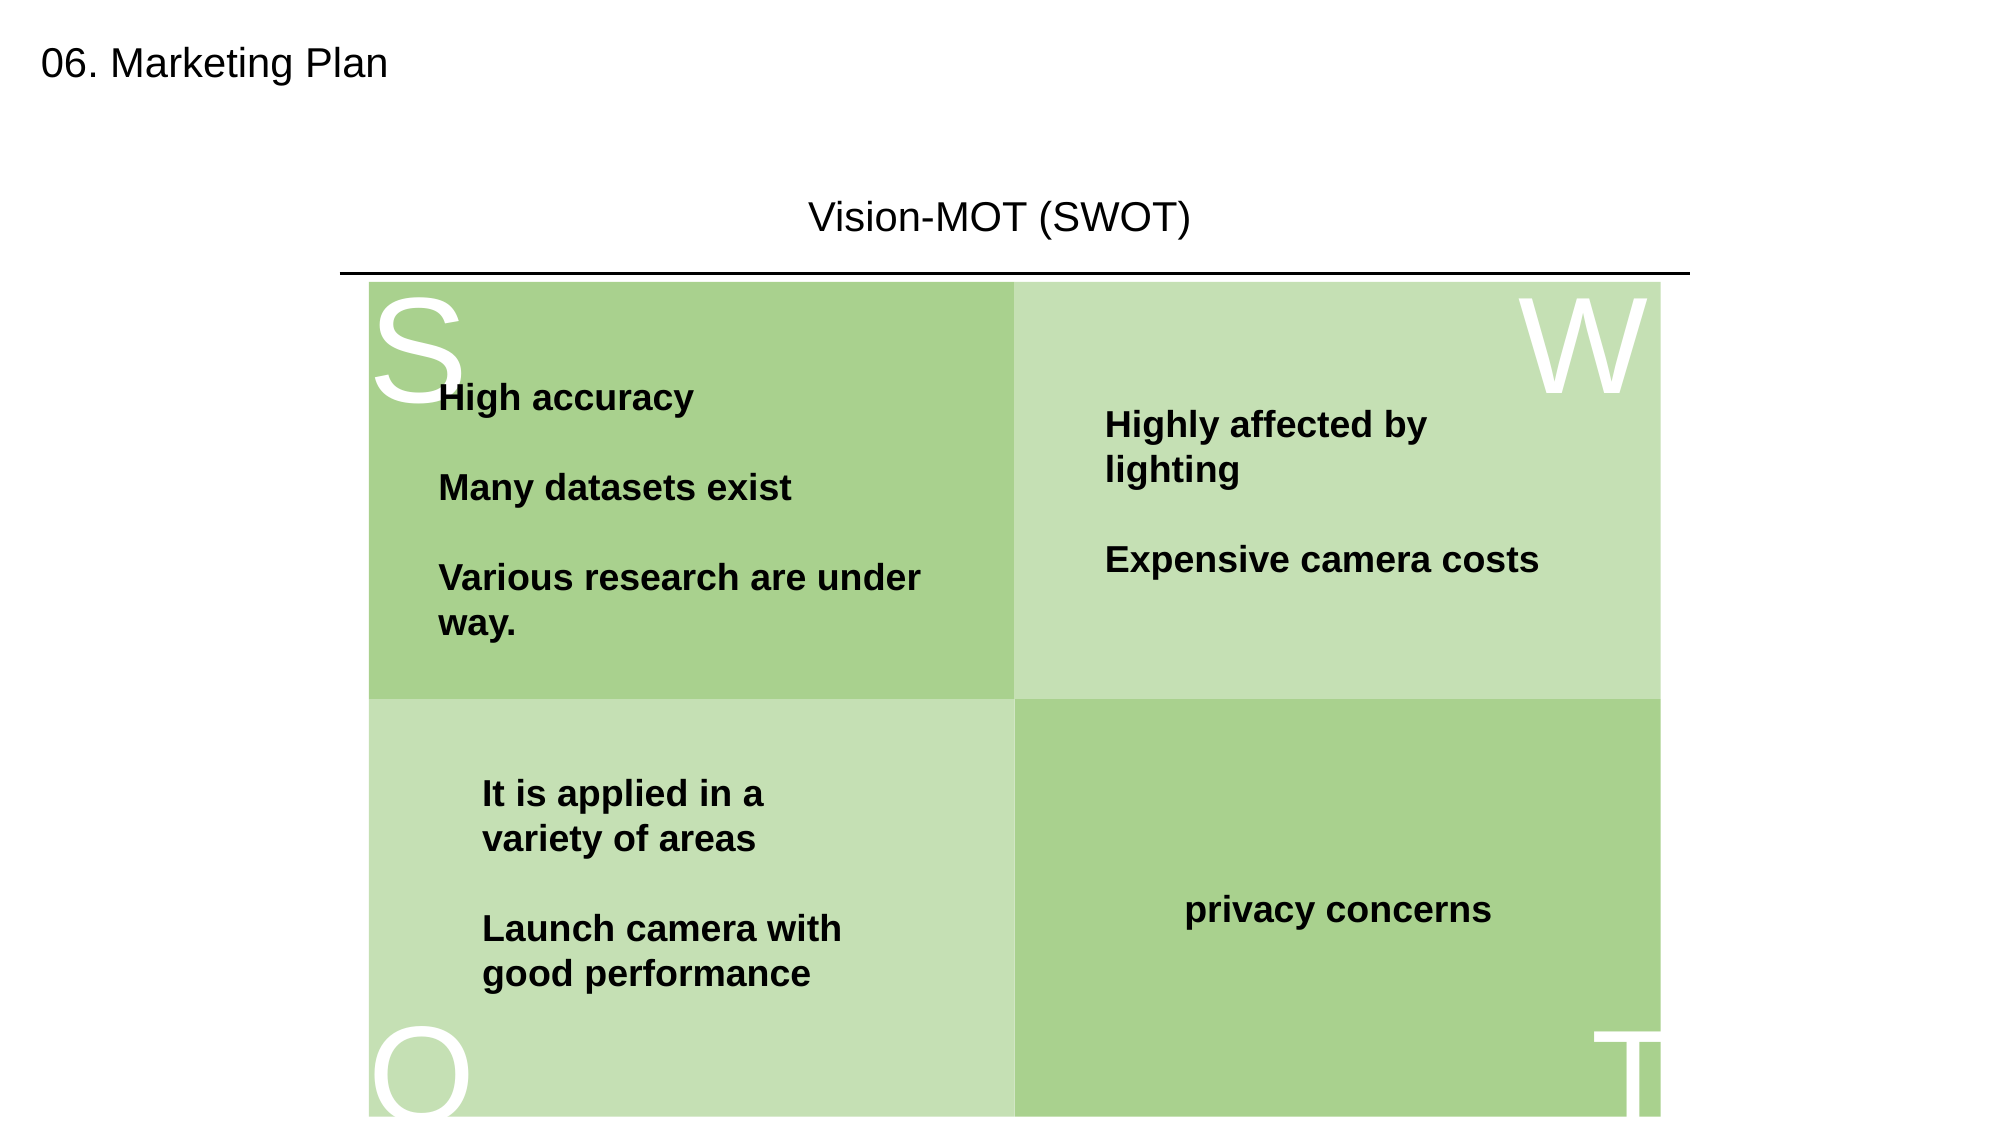

06. Marketing Plan
Vision-MOT (SWOT)
S
W

Highly affected by lighting

Expensive camera costs
High accuracy

Many datasets exist

Various research are under way.
It is applied in a variety of areas

Launch camera with good performance
privacy concerns
O
T